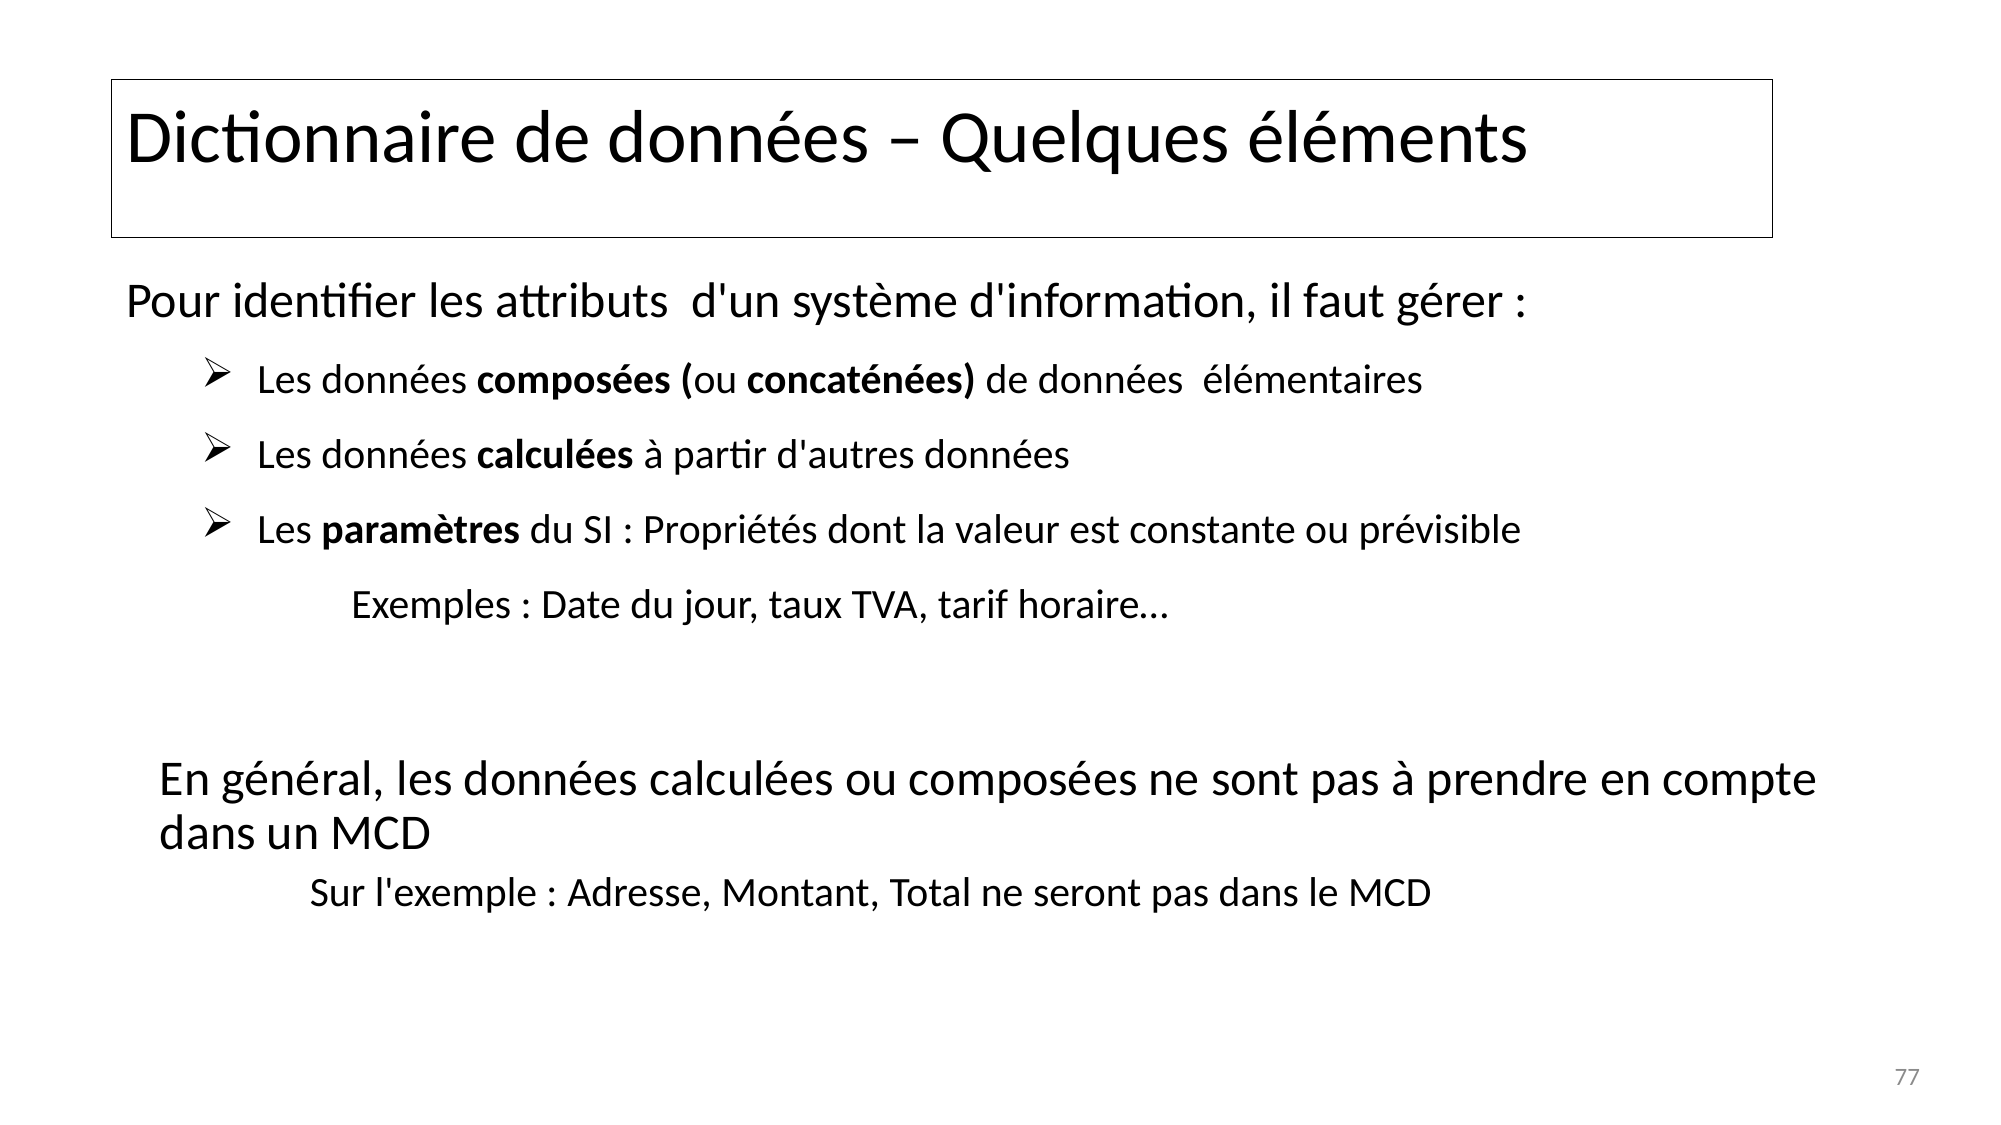

Dictionnaire de données – Quelques éléments
Pour identifier les attributs  d'un système d'information, il faut gérer :
Les données composées (ou concaténées) de données  élémentaires
Les données calculées à partir d'autres données
Les paramètres du SI : Propriétés dont la valeur est constante ou prévisible
	Exemples : Date du jour, taux TVA, tarif horaire…
En général, les données calculées ou composées ne sont pas à prendre en compte dans un MCD
	Sur l'exemple : Adresse, Montant, Total ne seront pas dans le MCD
77